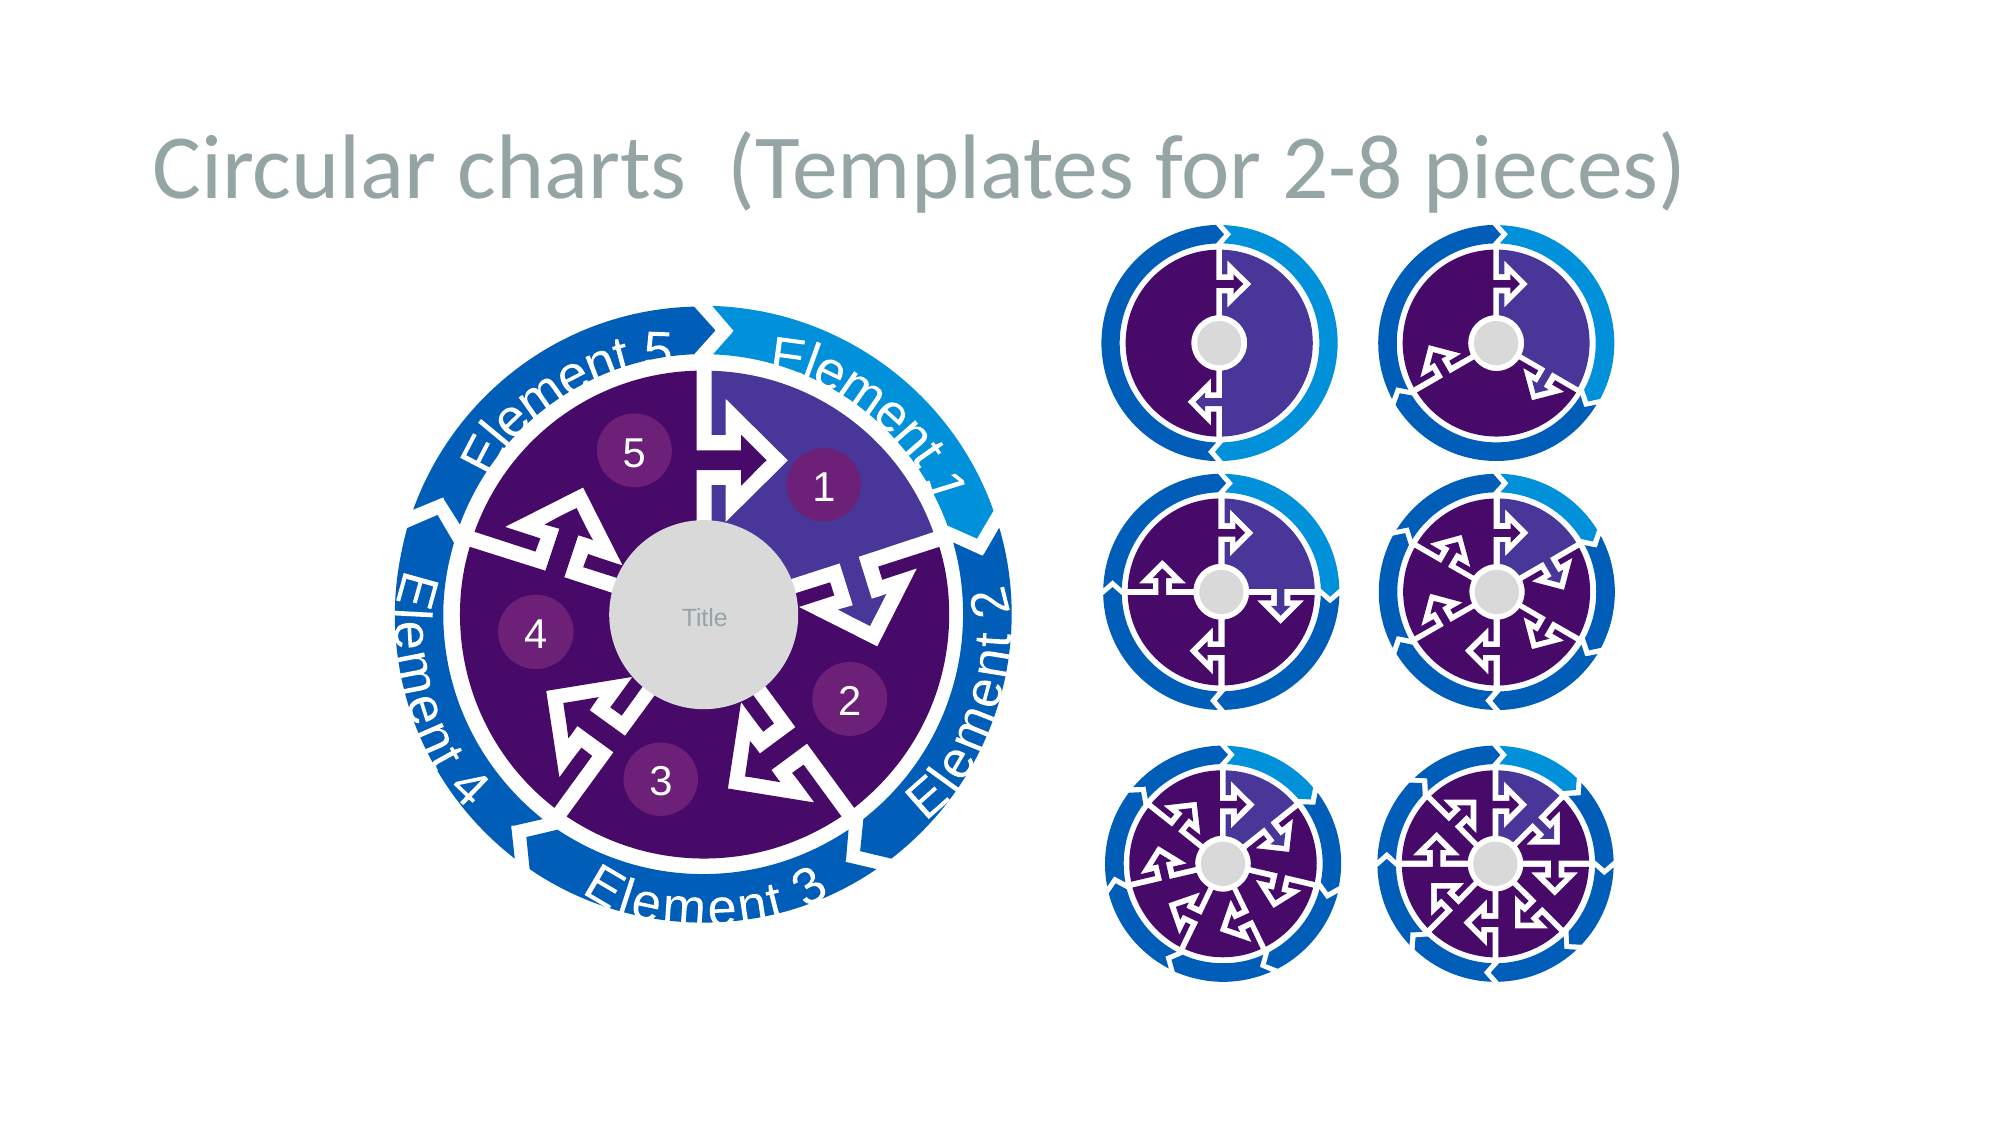

# Circular charts  (Templates for 2-8 pieces)

Element 5
Element 1

5
1

Title

4

Element 4

Element 2
2

3

Element 3